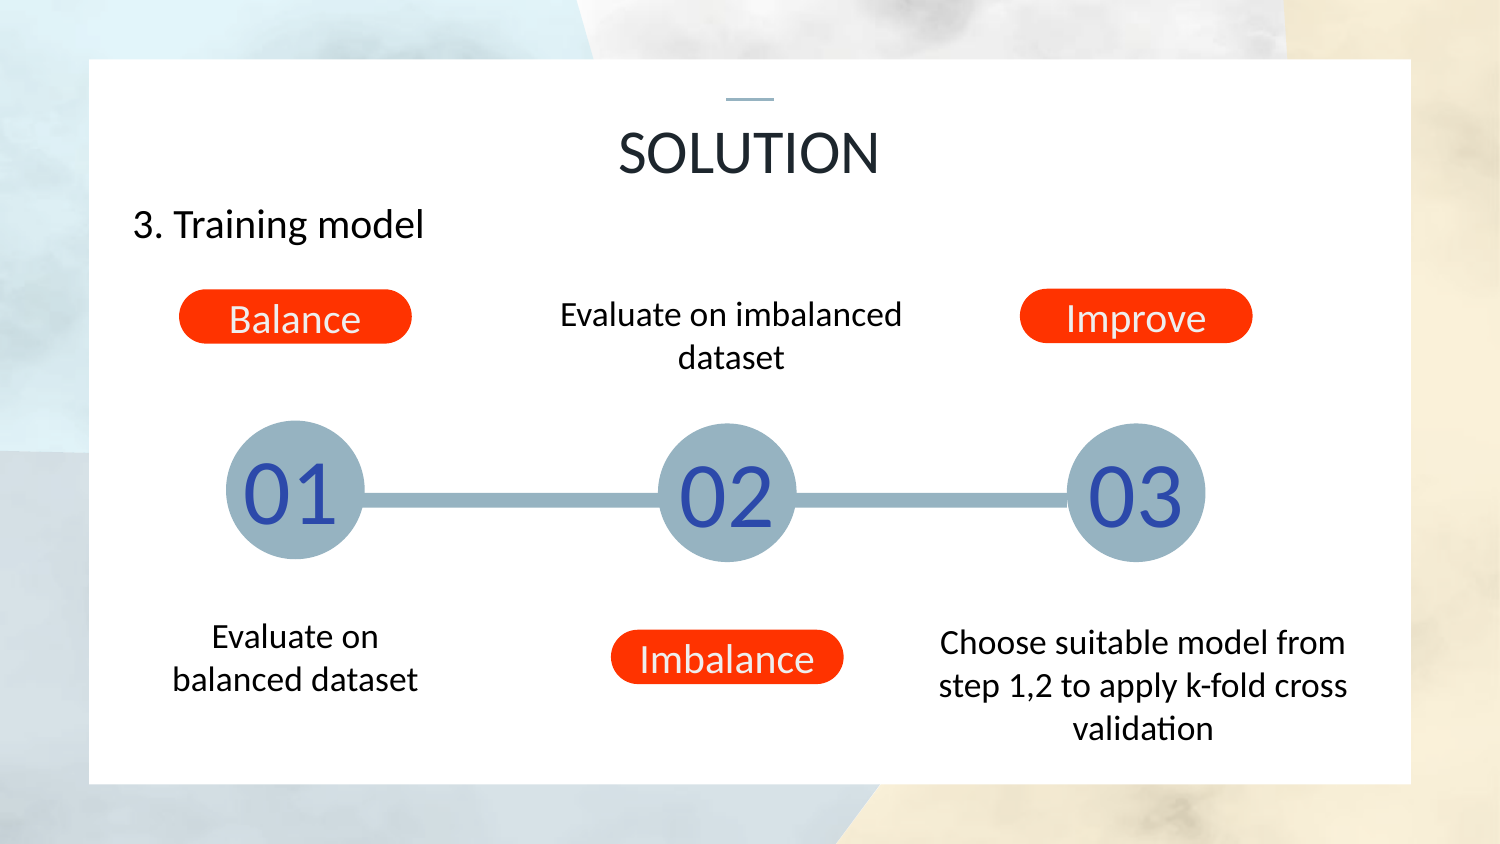

# SOLUTION
3. Training model
Evaluate on imbalanced dataset
Improve
Balance

01

02
03
Evaluate on balanced dataset
Choose suitable model from step 1,2 to apply k-fold cross validation
Imbalance